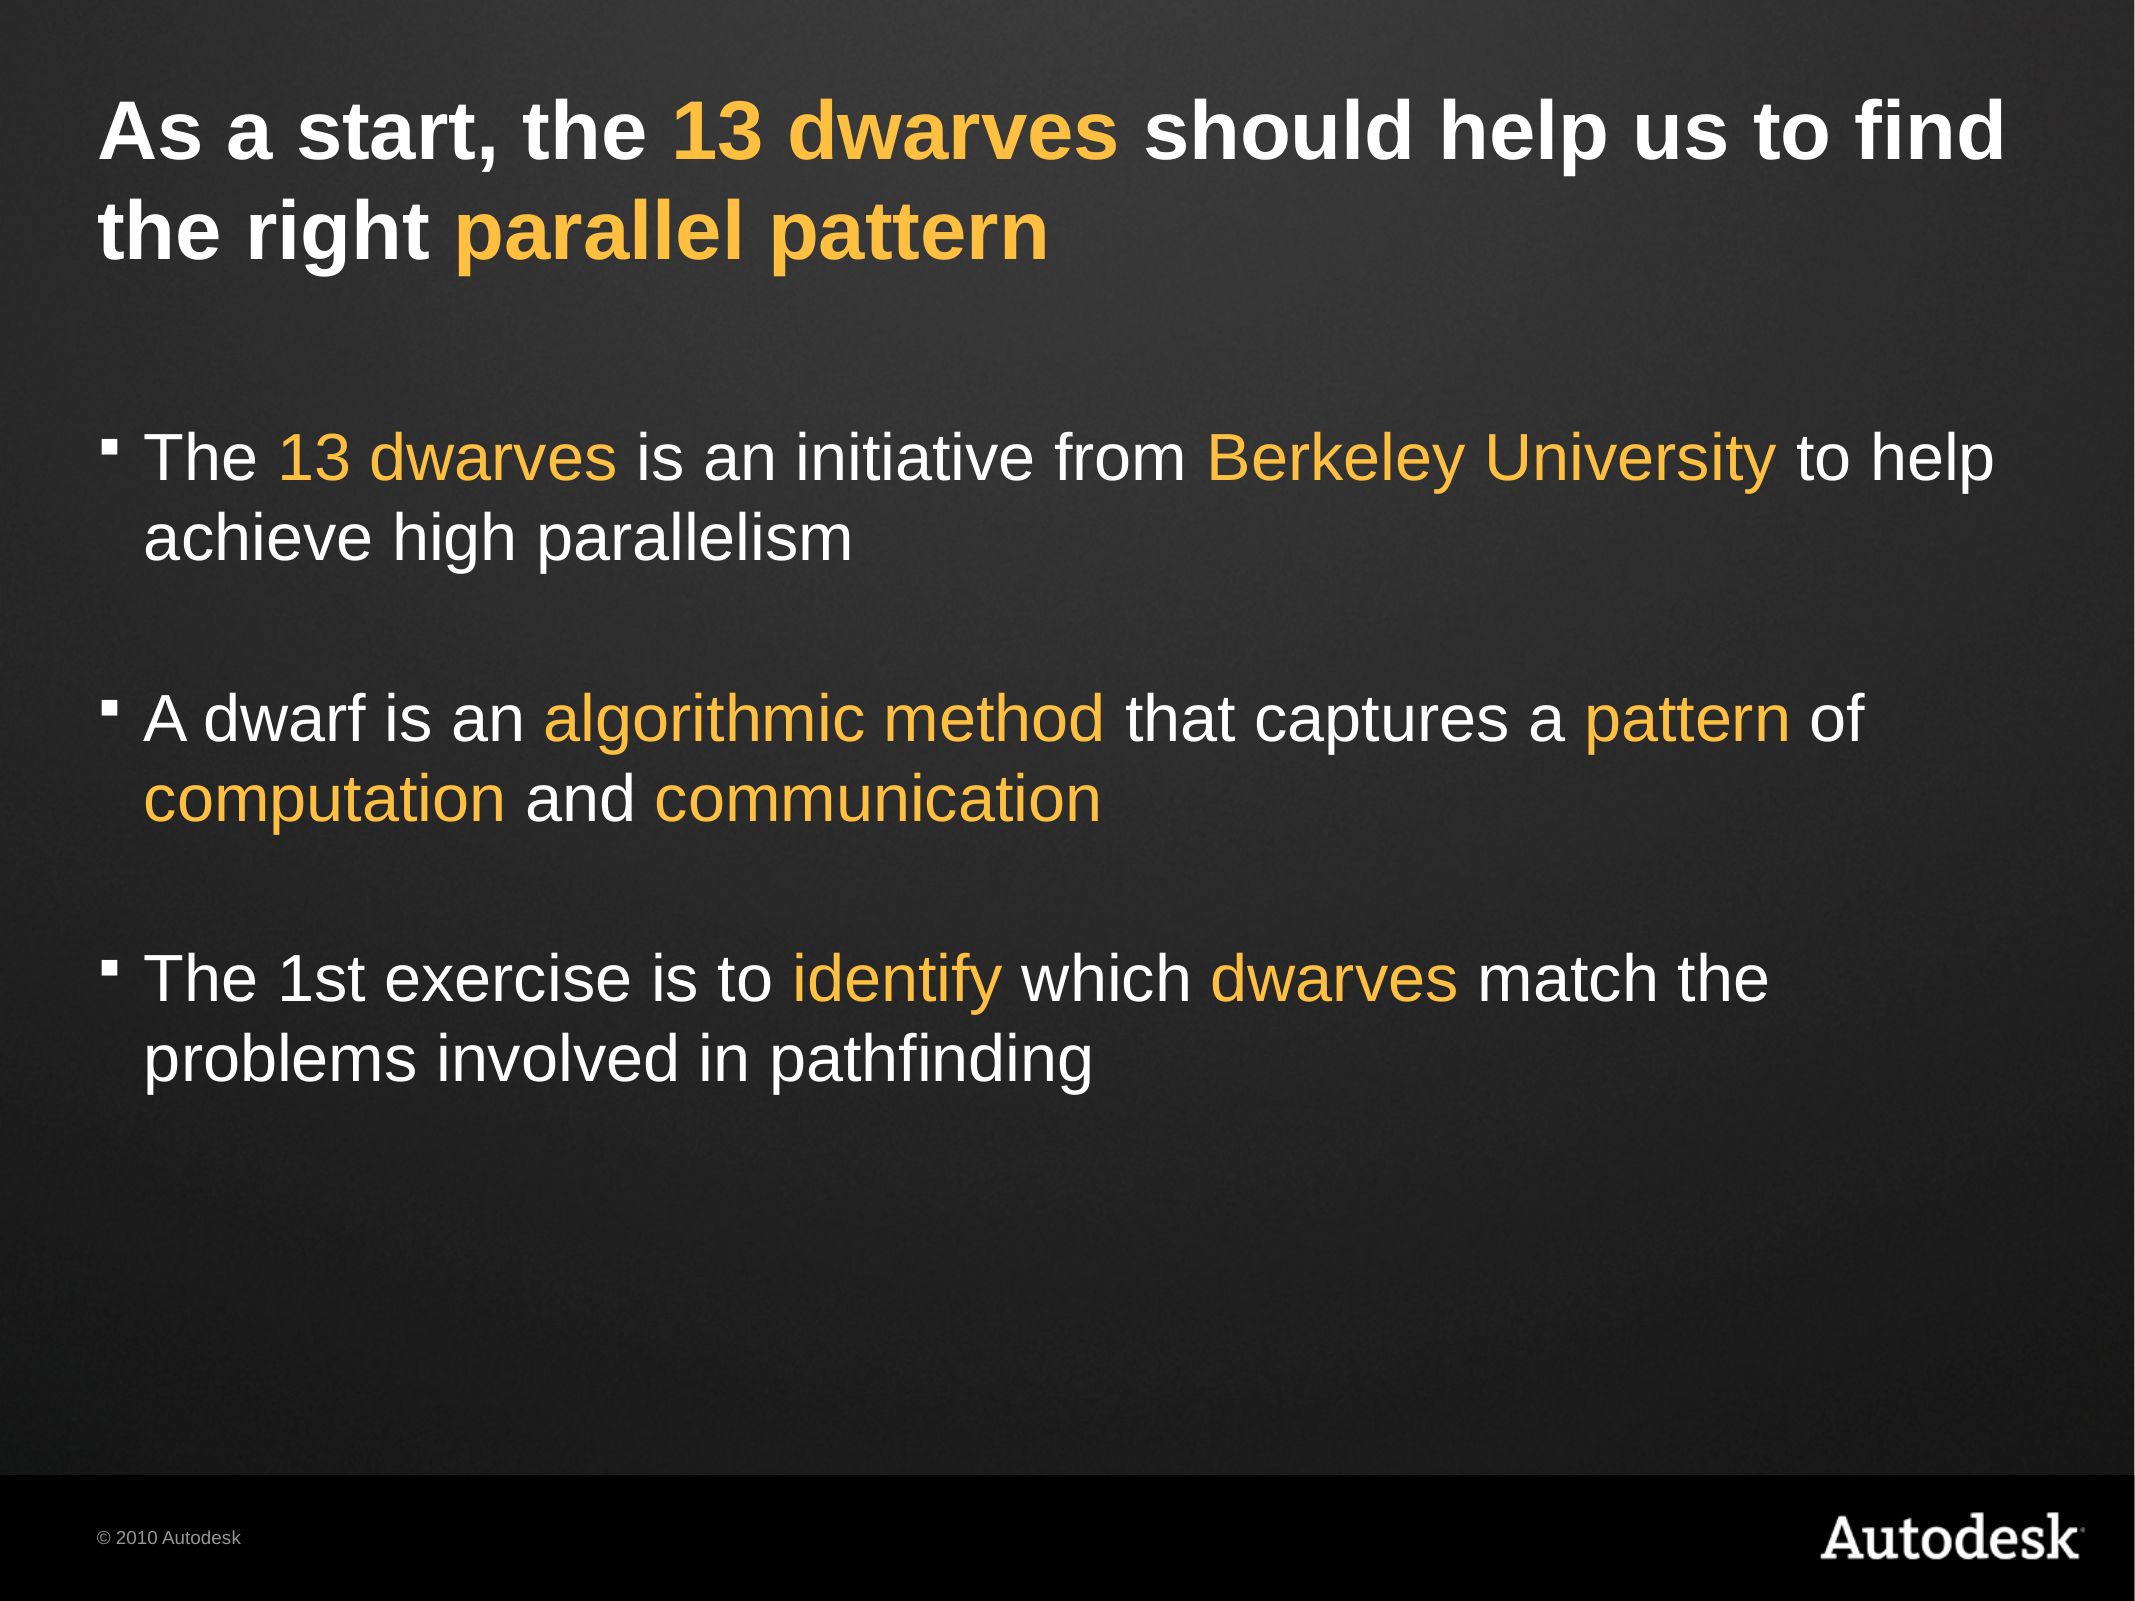

# As a start, the 13 dwarves should help us to find the right parallel pattern
The 13 dwarves is an initiative from Berkeley University to help achieve high parallelism

A dwarf is an algorithmic method that captures a pattern of computation and communication

The 1st exercise is to identify which dwarves match the problems involved in pathfinding